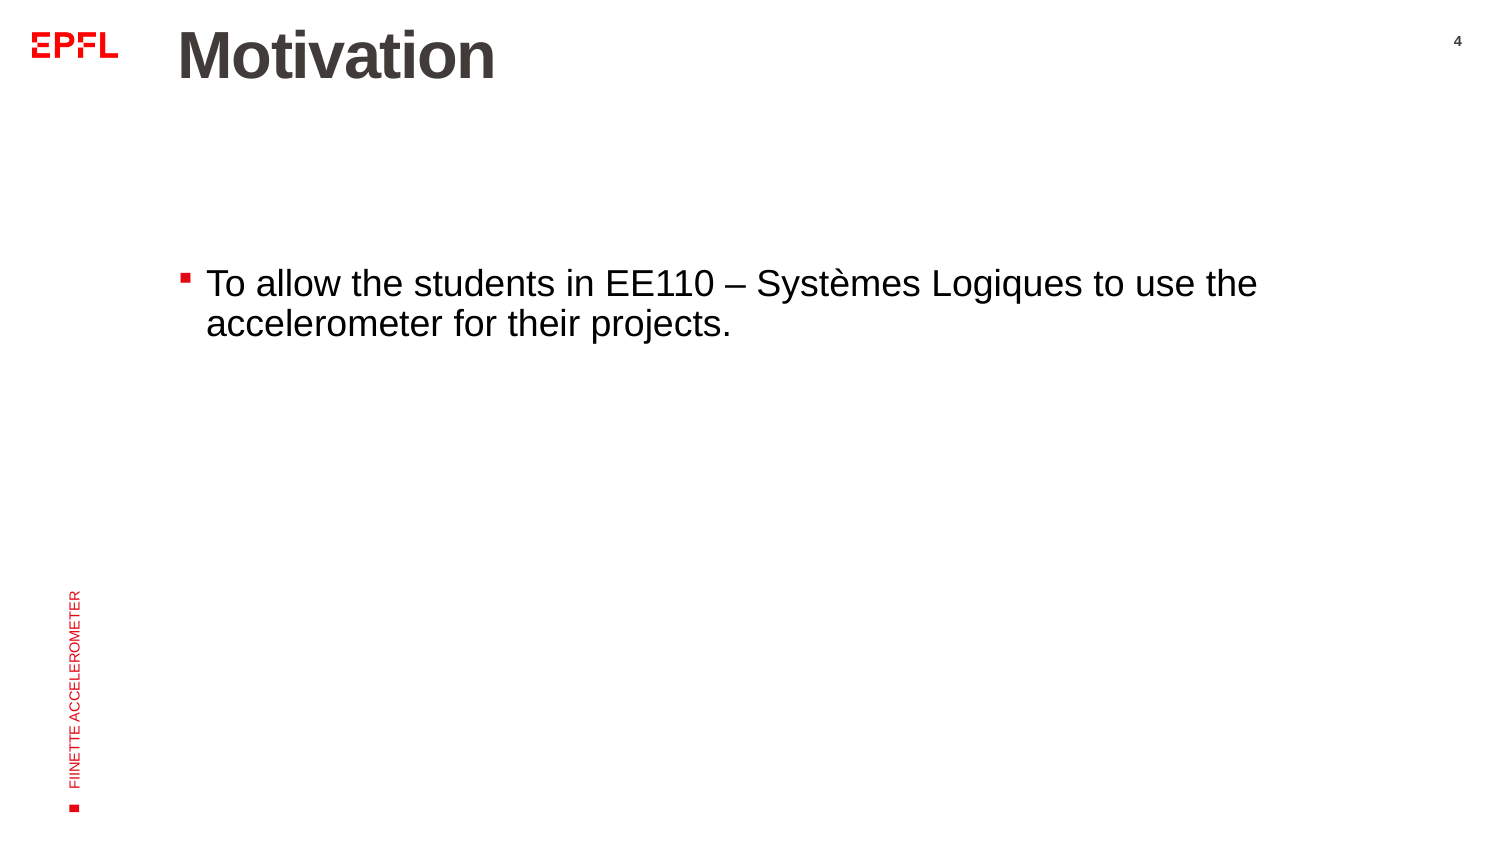

# Motivation
4
To allow the students in EE110 – Systèmes Logiques to use the accelerometer for their projects.

FIINETTE ACCELEROMETER